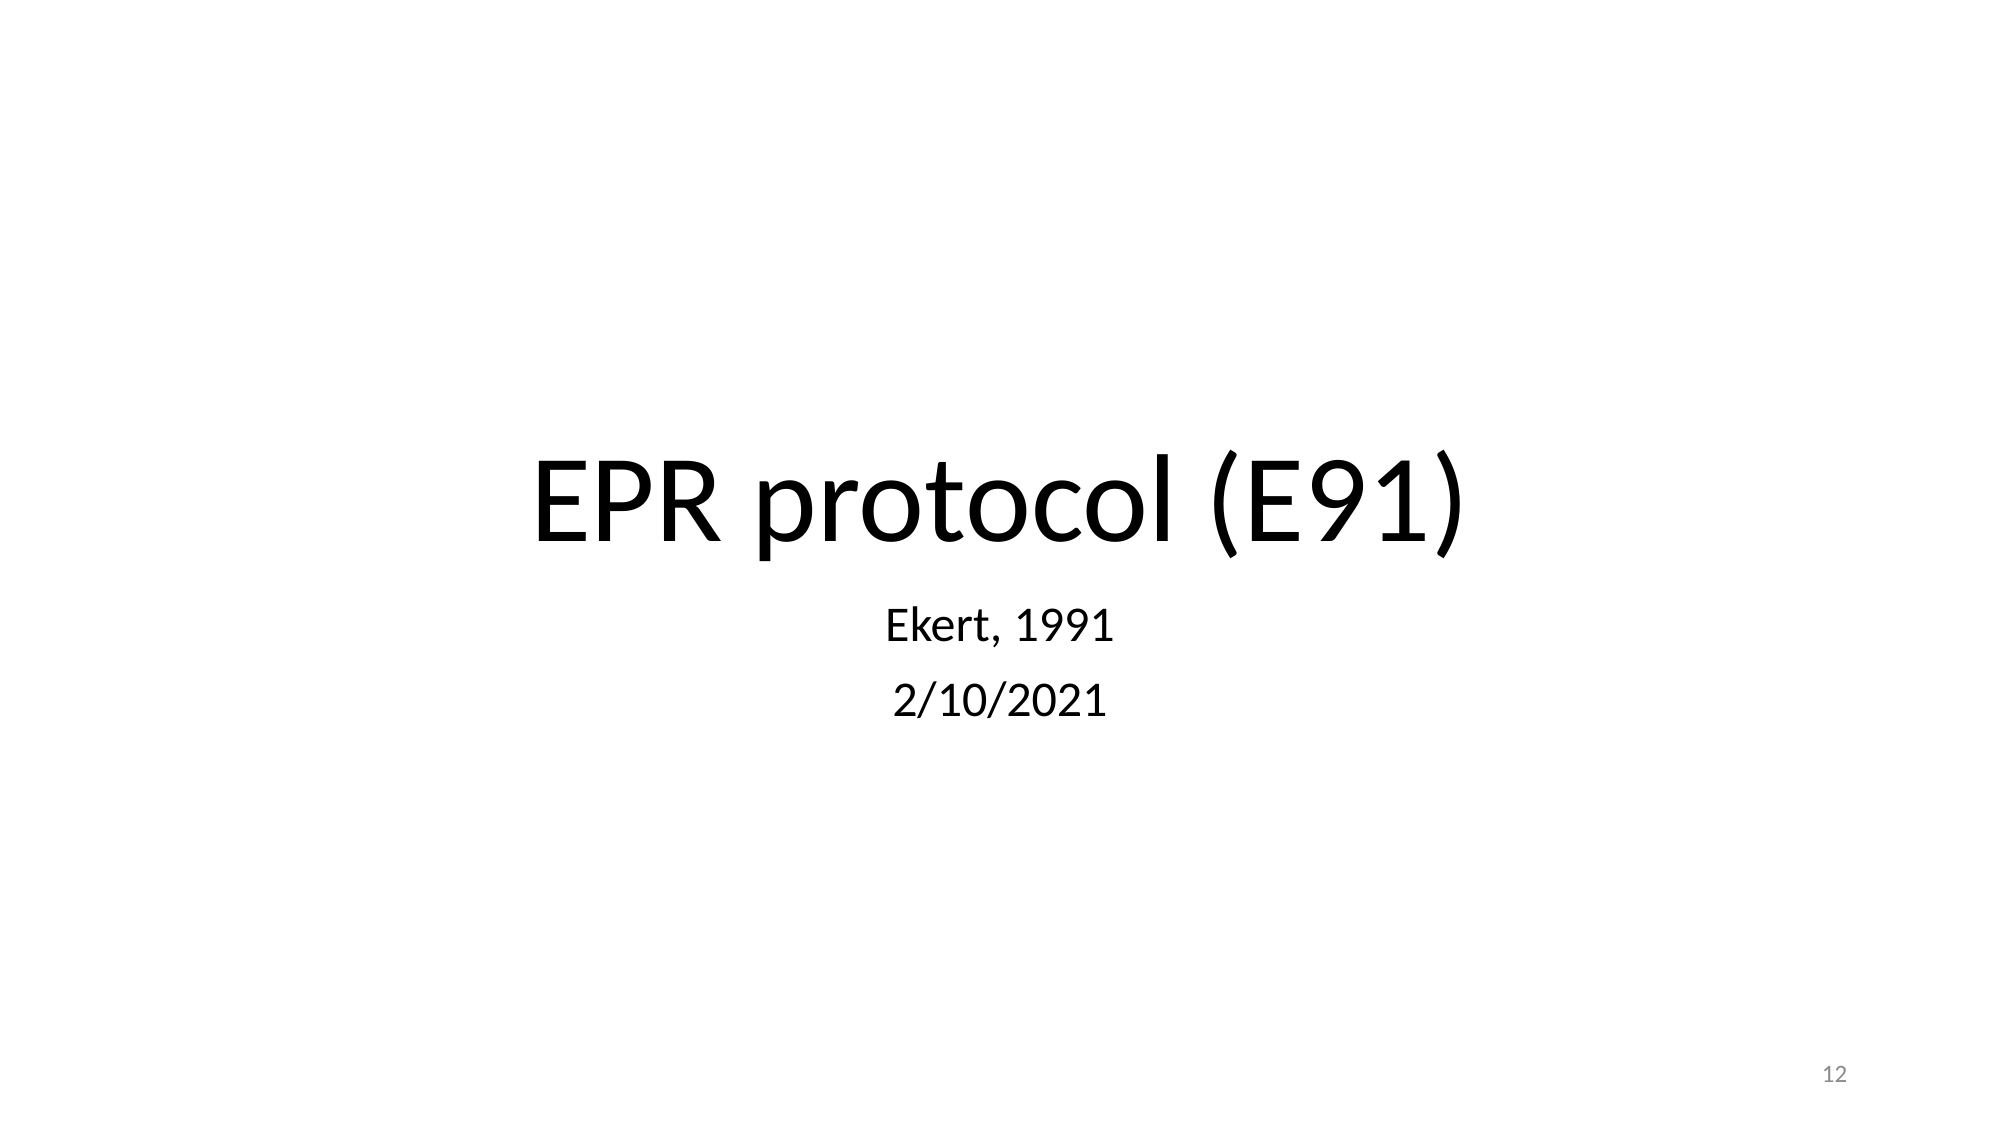

# EPR protocol (E91)
Ekert, 1991
2/10/2021
12